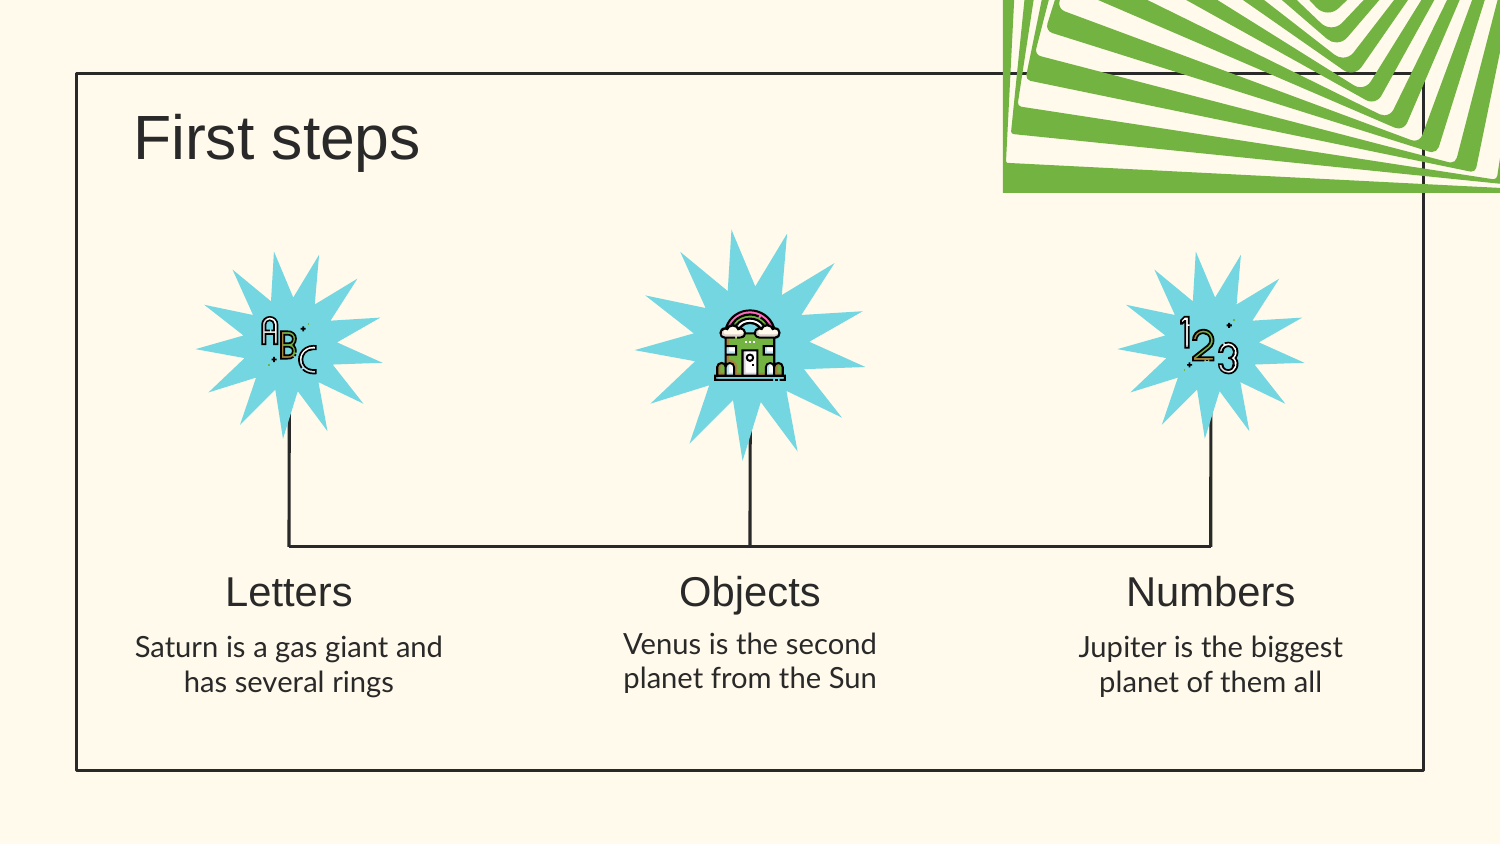

# First steps

Letters
Objects
Numbers
Saturn is a gas giant and has several rings
Venus is the second planet from the Sun
Jupiter is the biggest planet of them all